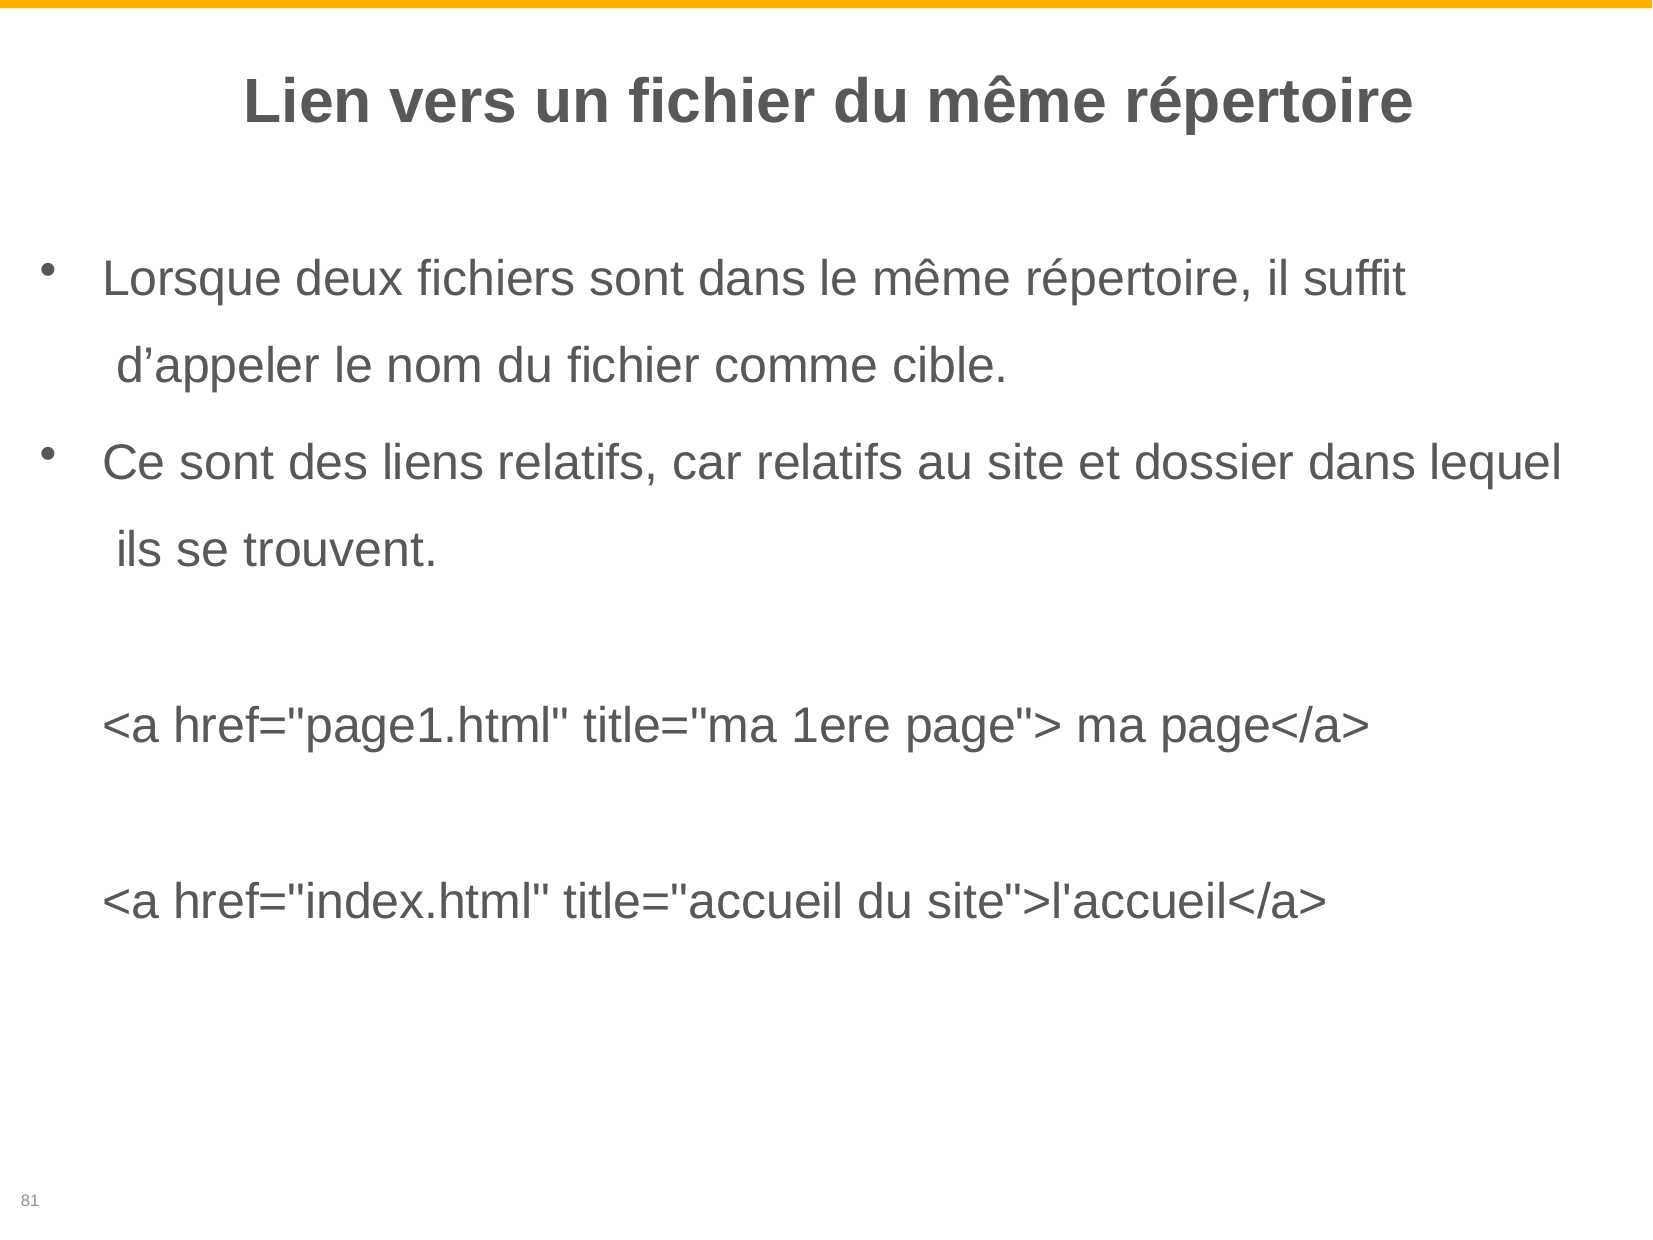

# Lien vers un fichier du même répertoire
Lorsque deux fichiers sont dans le même répertoire, il suffit  d’appeler le nom du fichier comme cible.
Ce sont des liens relatifs, car relatifs au site et dossier dans lequel  ils se trouvent.

<a href="page1.html" title="ma 1ere page"> ma page</a>

<a href="index.html" title="accueil du site">l'accueil</a>
81